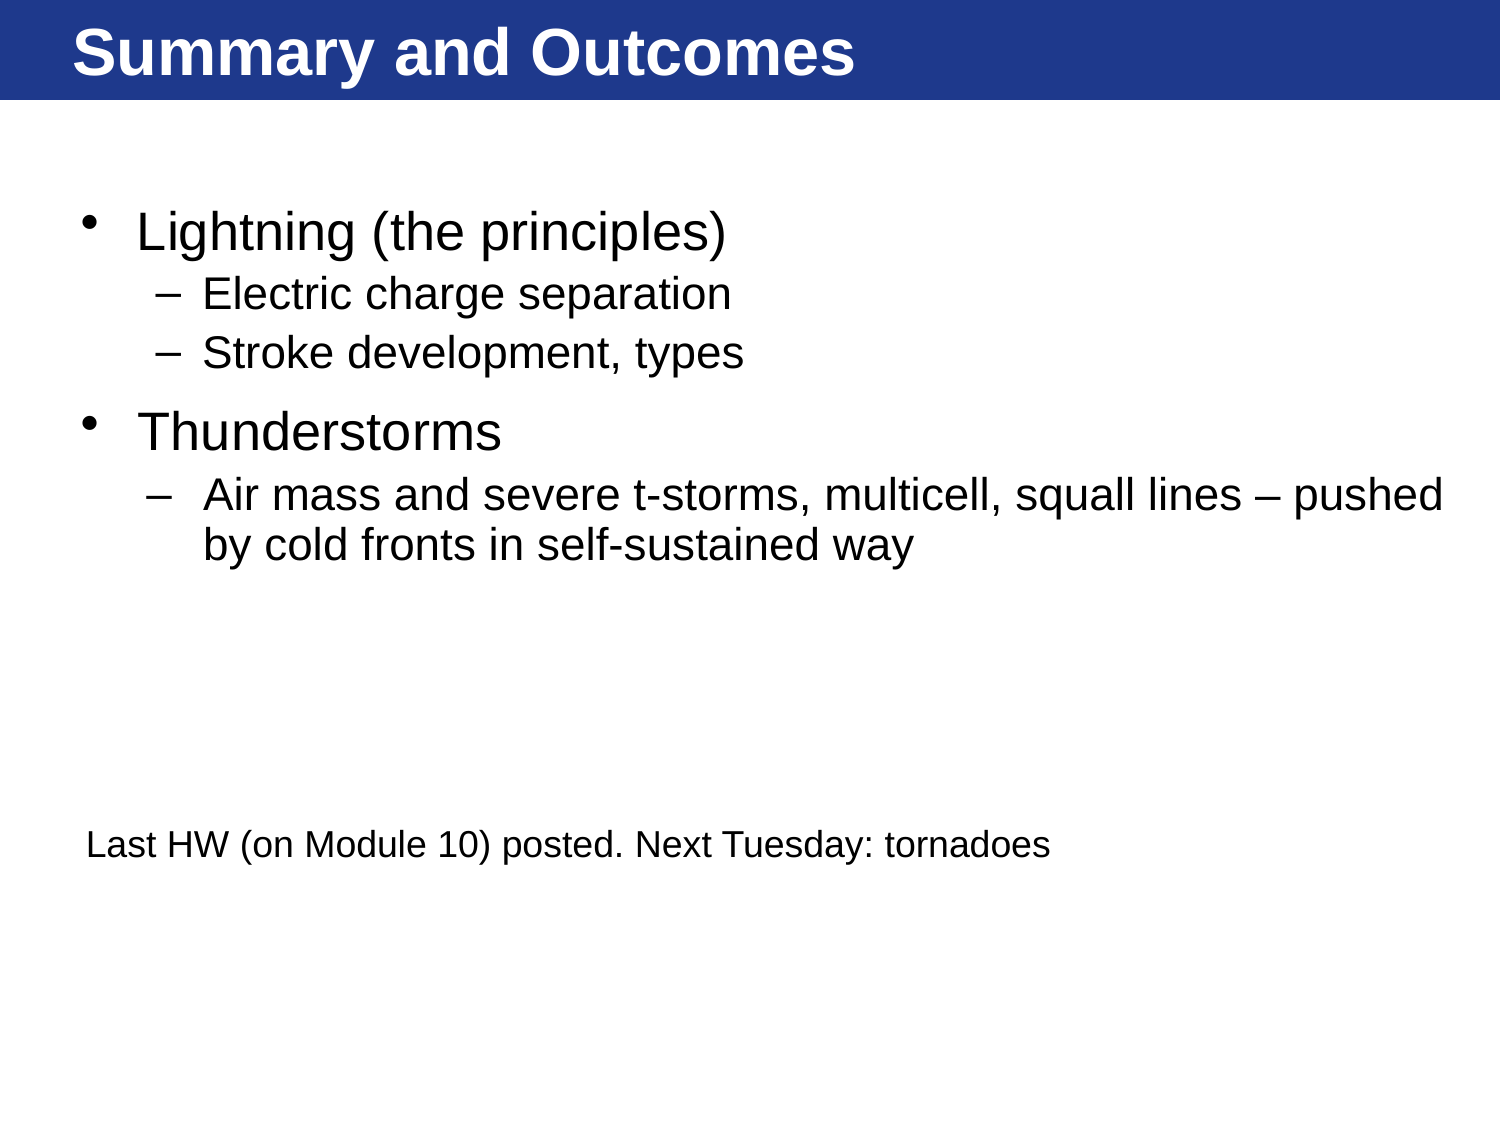

# Summary and Outcomes
Lightning (the principles)
Electric charge separation
Stroke development, types
Thunderstorms
Air mass and severe t-storms, multicell, squall lines – pushed by cold fronts in self-sustained way
Last HW (on Module 10) posted. Next Tuesday: tornadoes